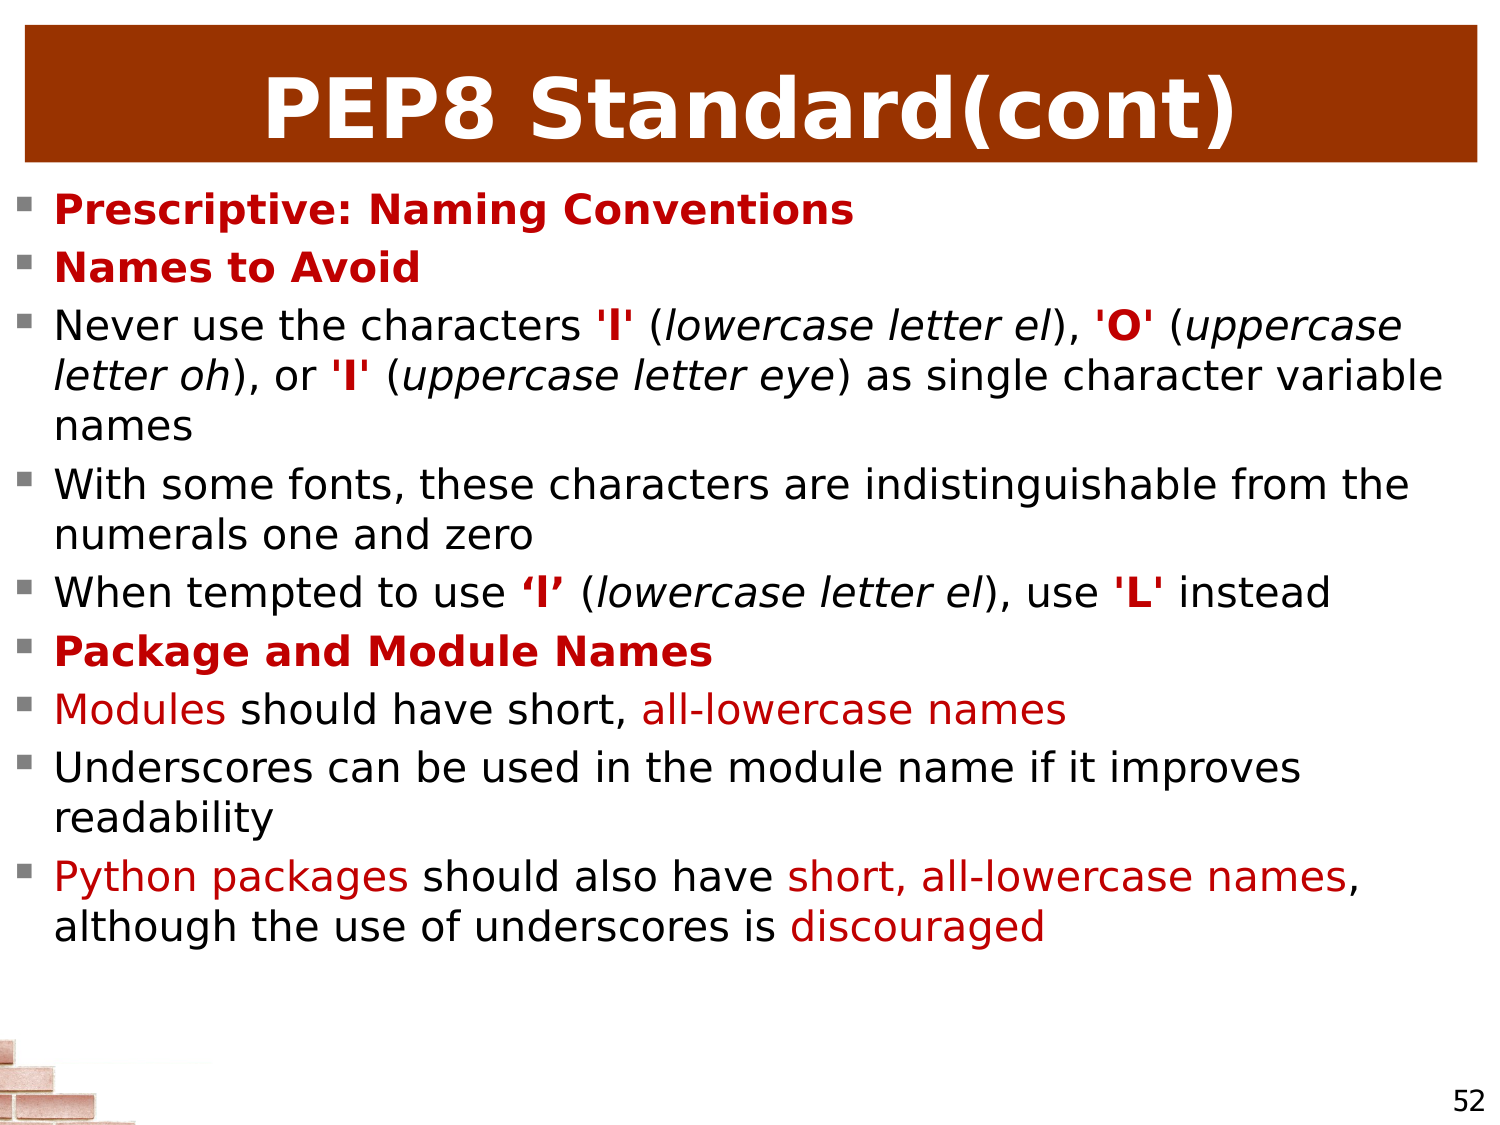

# PEP8 Standard(cont)
Prescriptive: Naming Conventions
Names to Avoid
Never use the characters 'l' (lowercase letter el), 'O' (uppercase letter oh), or 'I' (uppercase letter eye) as single character variable names
With some fonts, these characters are indistinguishable from the numerals one and zero
When tempted to use ‘l’ (lowercase letter el), use 'L' instead
Package and Module Names
Modules should have short, all-lowercase names
Underscores can be used in the module name if it improves readability
Python packages should also have short, all-lowercase names, although the use of underscores is discouraged
52